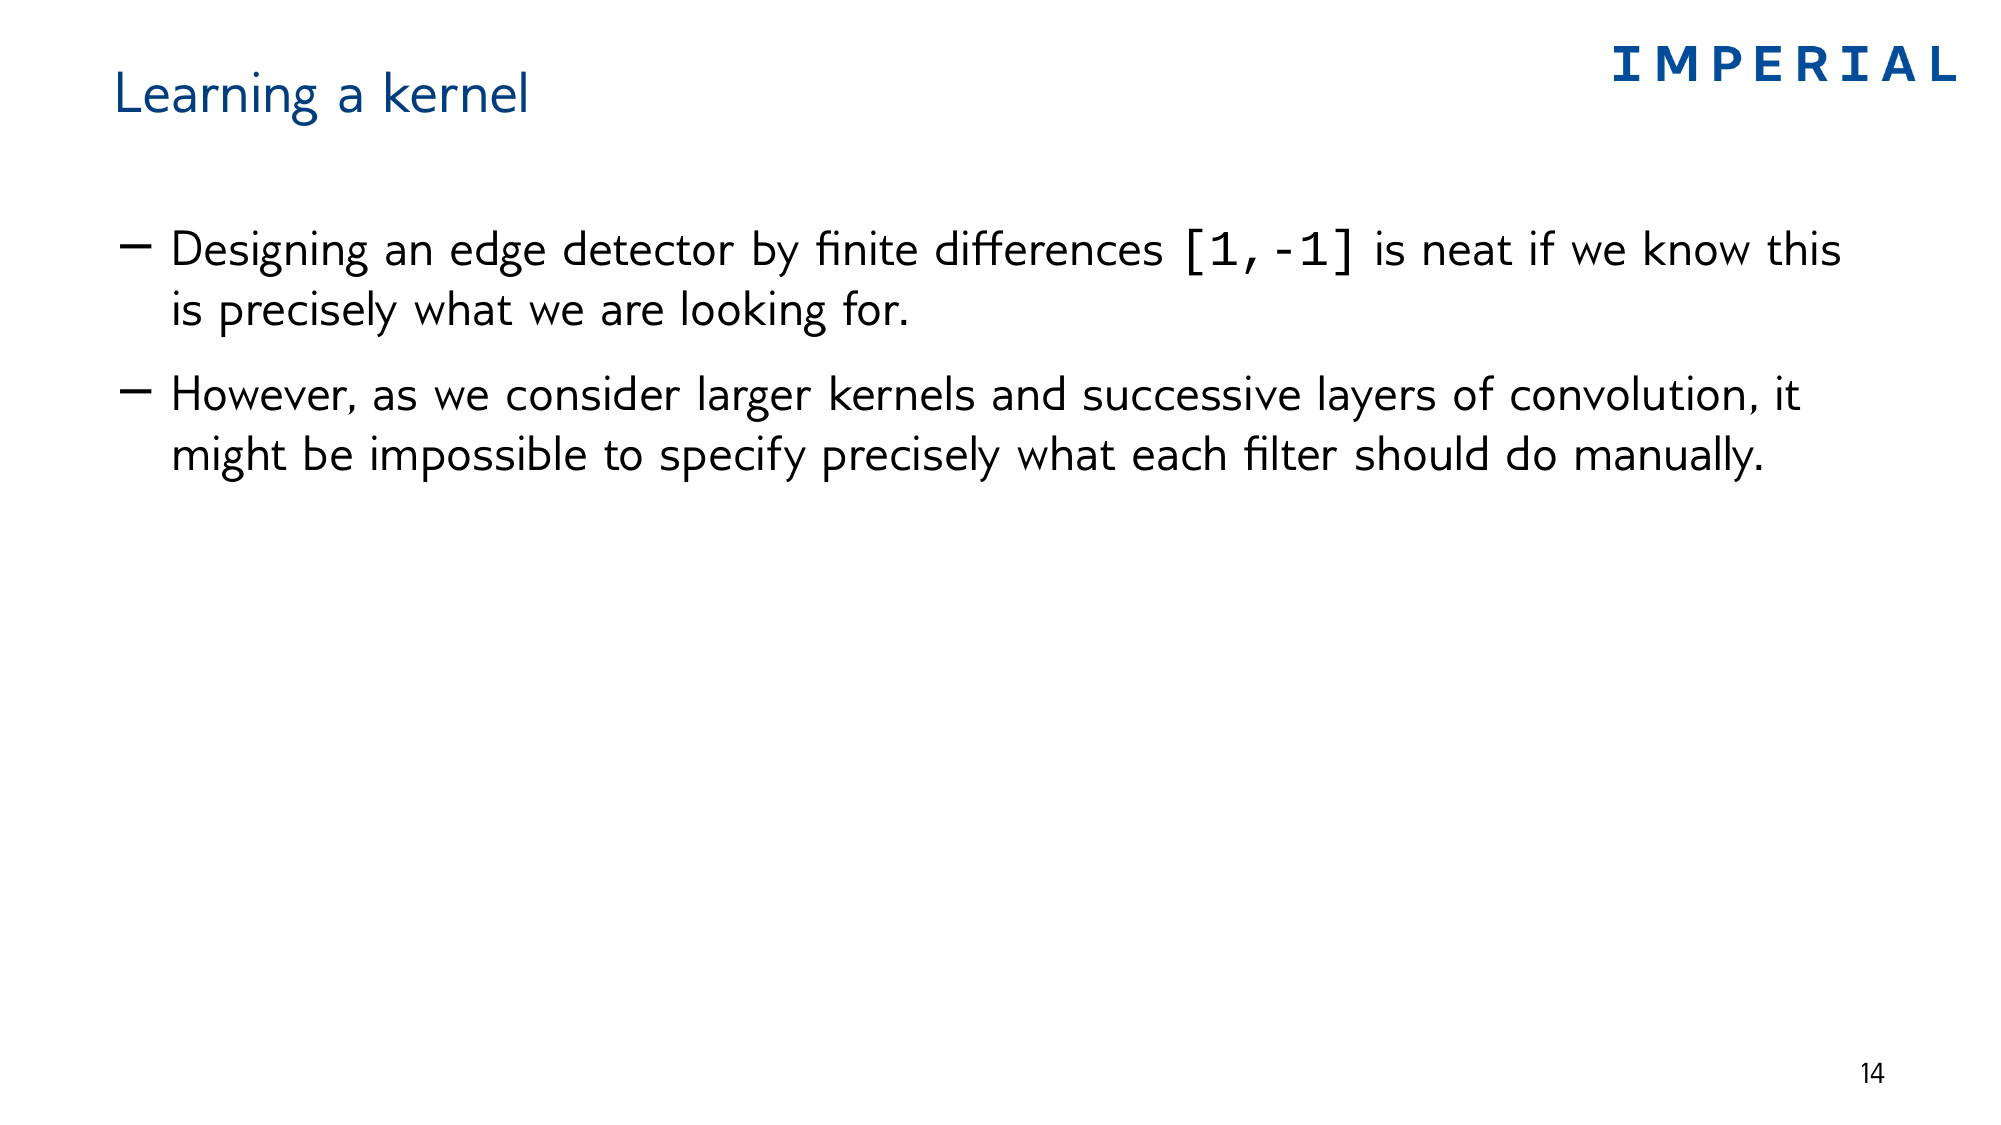

# Learning a kernel
Designing an edge detector by finite differences [1,-1] is neat if we know this is precisely what we are looking for.
However, as we consider larger kernels and successive layers of convolution, it might be impossible to specify precisely what each filter should do manually.
14